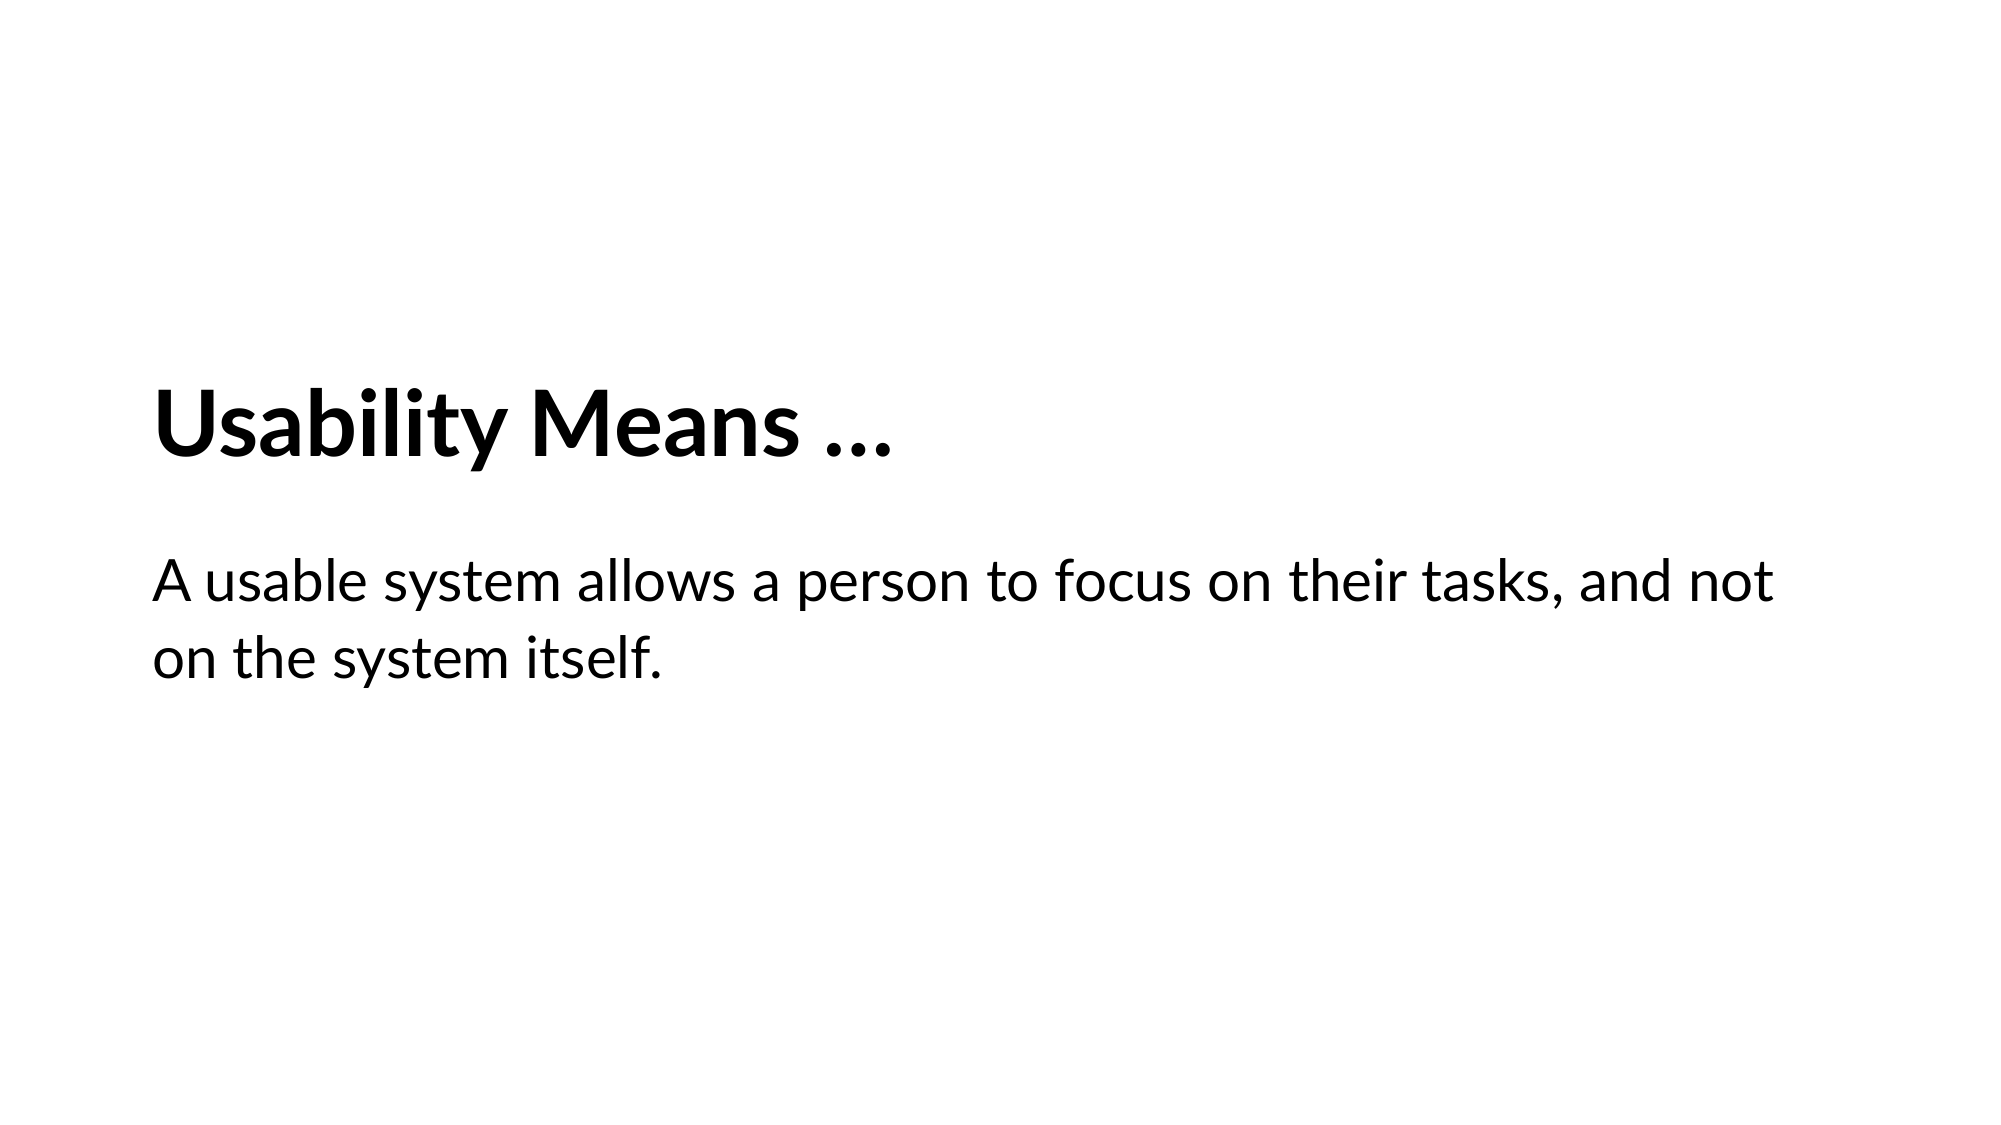

# Usability Means …
A usable system allows a person to focus on their tasks, and not on the system itself.